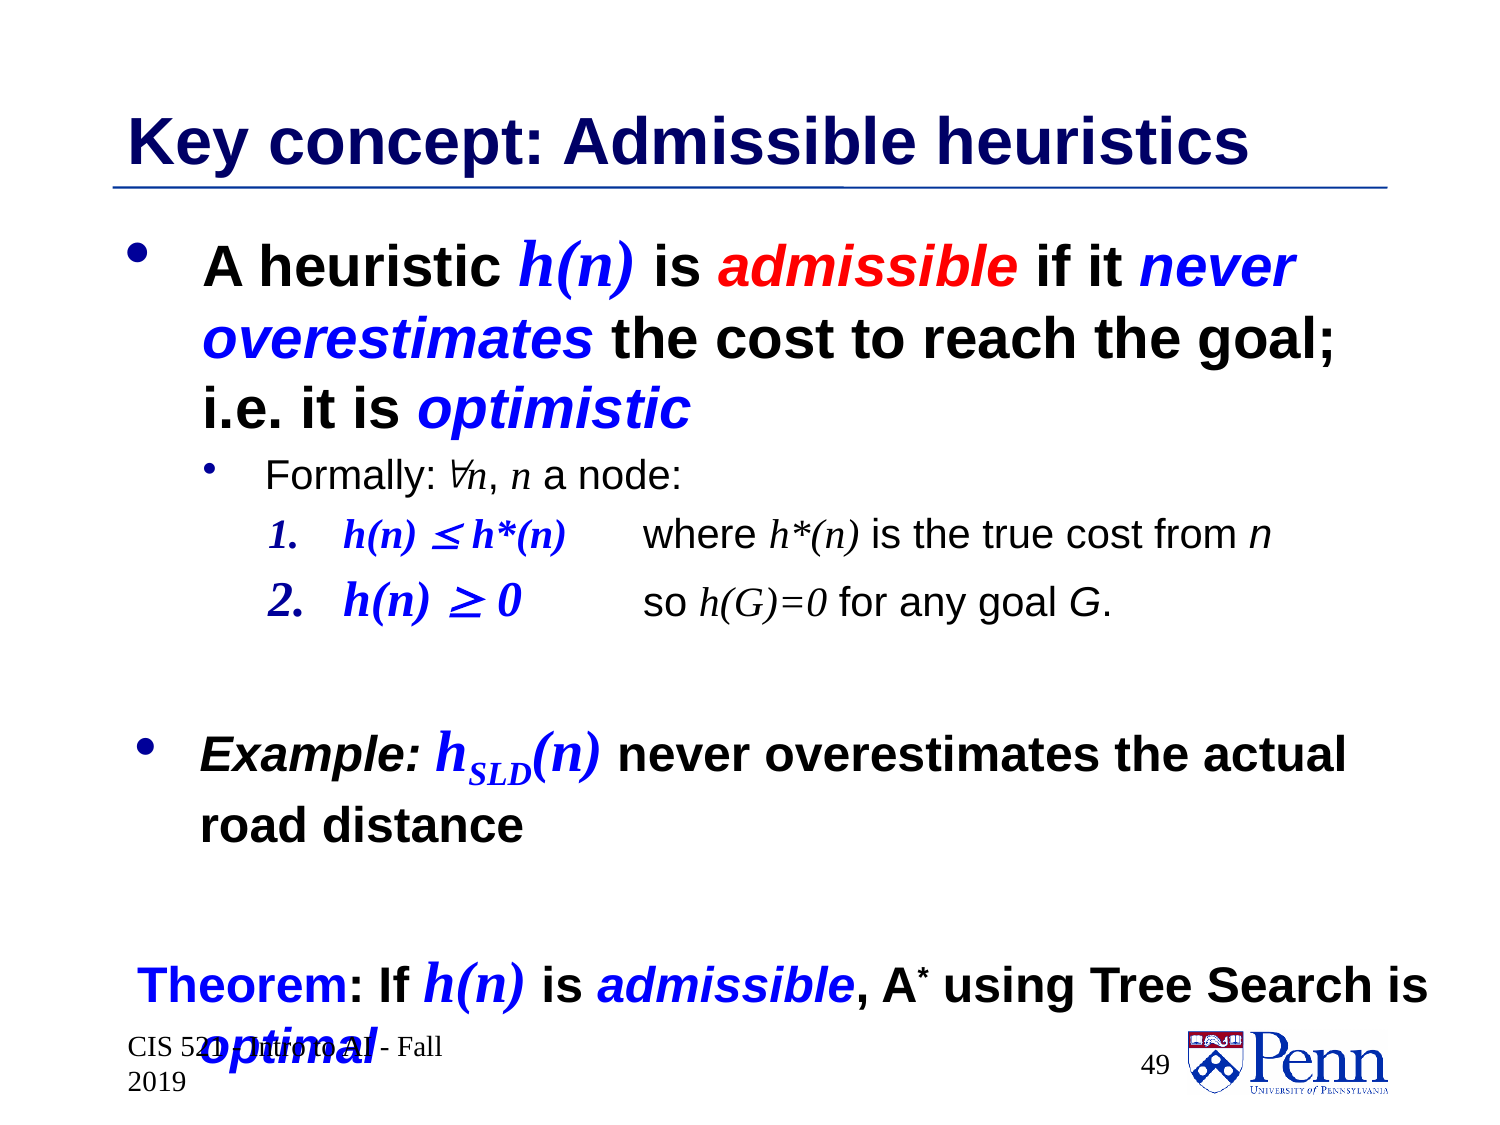

# Key concept: Admissible heuristics
A heuristic h(n) is admissible if it never overestimates the cost to reach the goal; i.e. it is optimistic
Formally:∀n, n a node:
h(n) ≤ h*(n)	where h*(n) is the true cost from n
h(n) ≥ 0 	so h(G)=0 for any goal G.

Example: hSLD(n) never overestimates the actual road distance

Theorem: If h(n) is admissible, A* using Tree Search is optimal
CIS 521 - Intro to AI - Fall 2019
       49